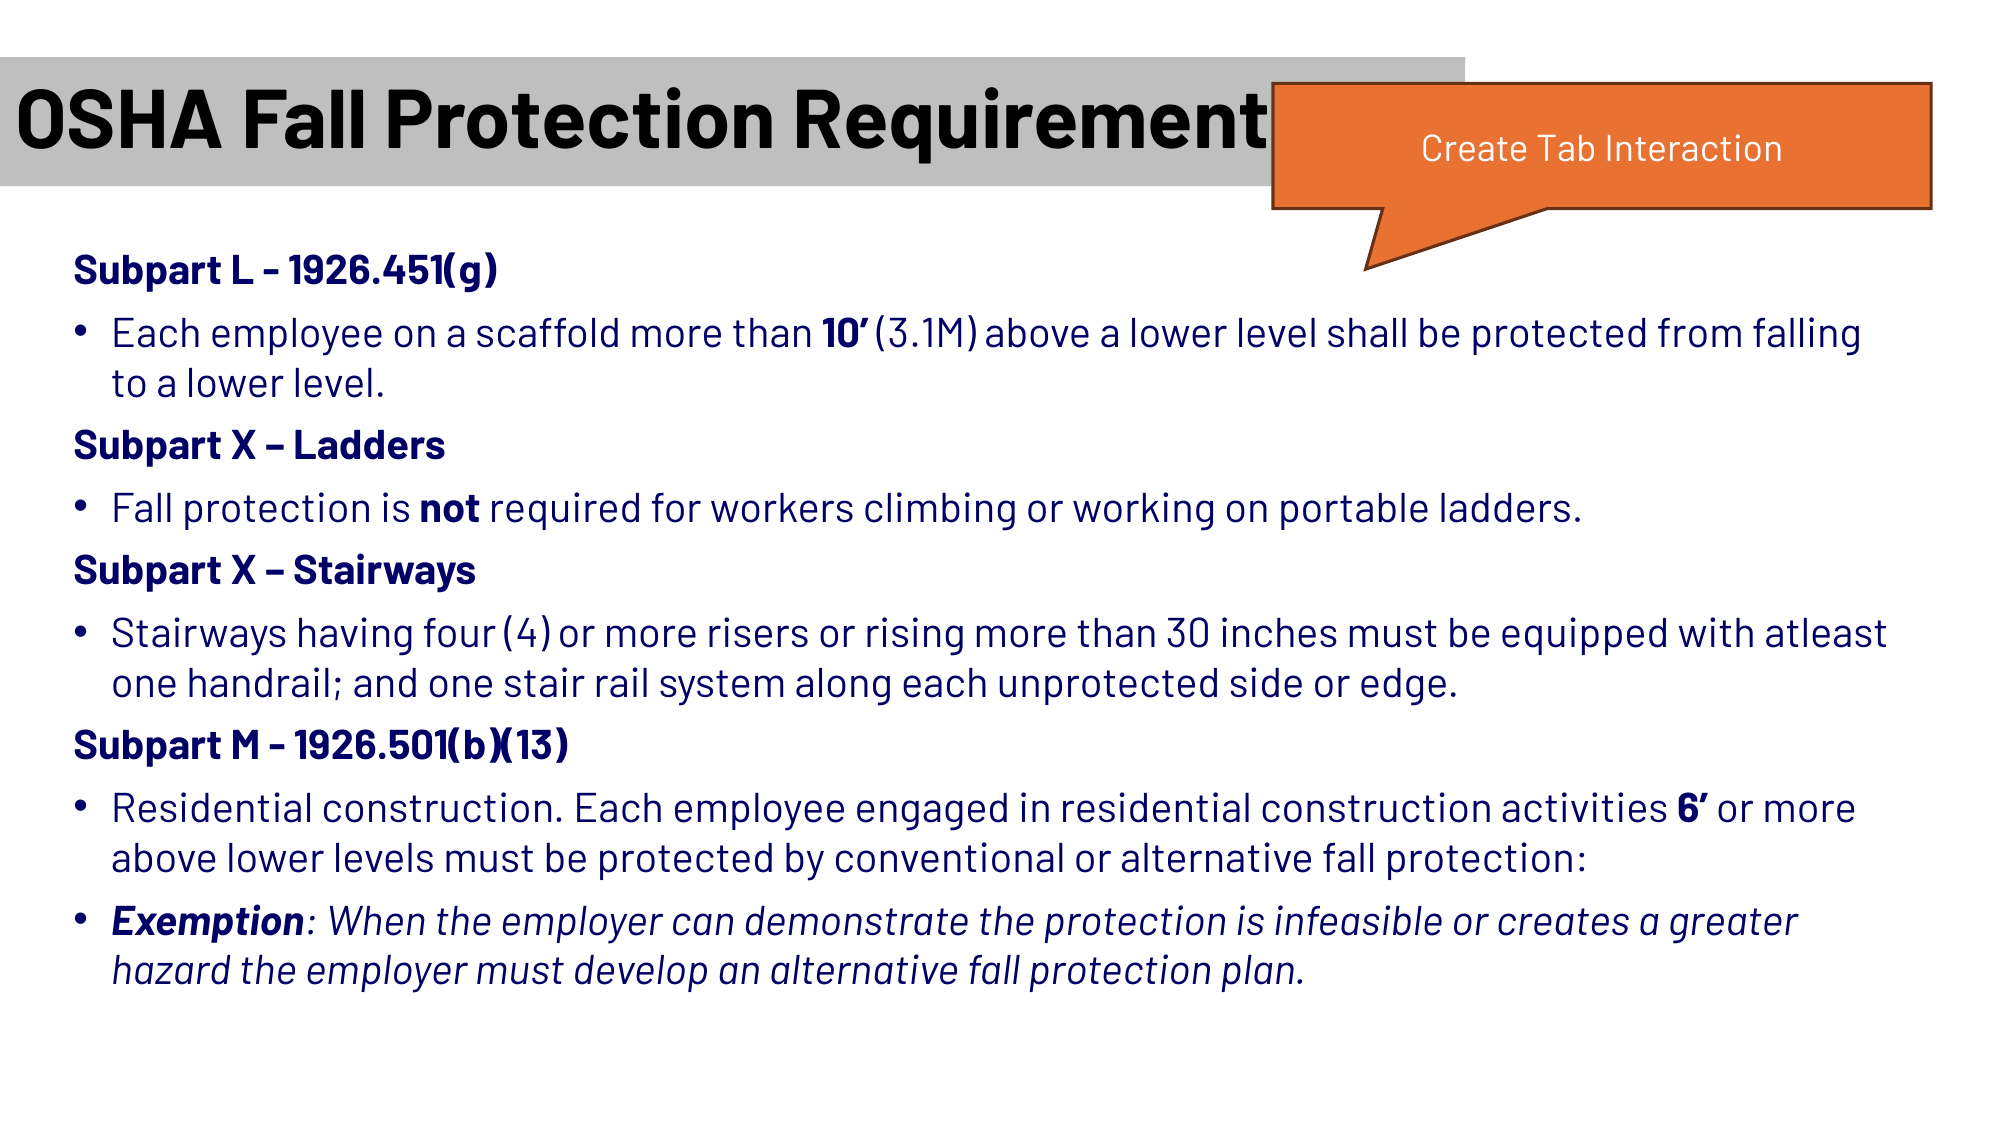

# OSHA Fall Protection Requirements
Create Tab Interaction
Subpart L - 1926.451(g)
Each employee on a scaffold more than 10’ (3.1M) above a lower level shall be protected from falling to a lower level.
Subpart X – Ladders
Fall protection is not required for workers climbing or working on portable ladders.
Subpart X – Stairways
Stairways having four (4) or more risers or rising more than 30 inches must be equipped with atleast one handrail; and one stair rail system along each unprotected side or edge.
Subpart M - 1926.501(b)(13)
Residential construction. Each employee engaged in residential construction activities 6’ or more above lower levels must be protected by conventional or alternative fall protection:
Exemption: When the employer can demonstrate the protection is infeasible or creates a greater hazard the employer must develop an alternative fall protection plan.